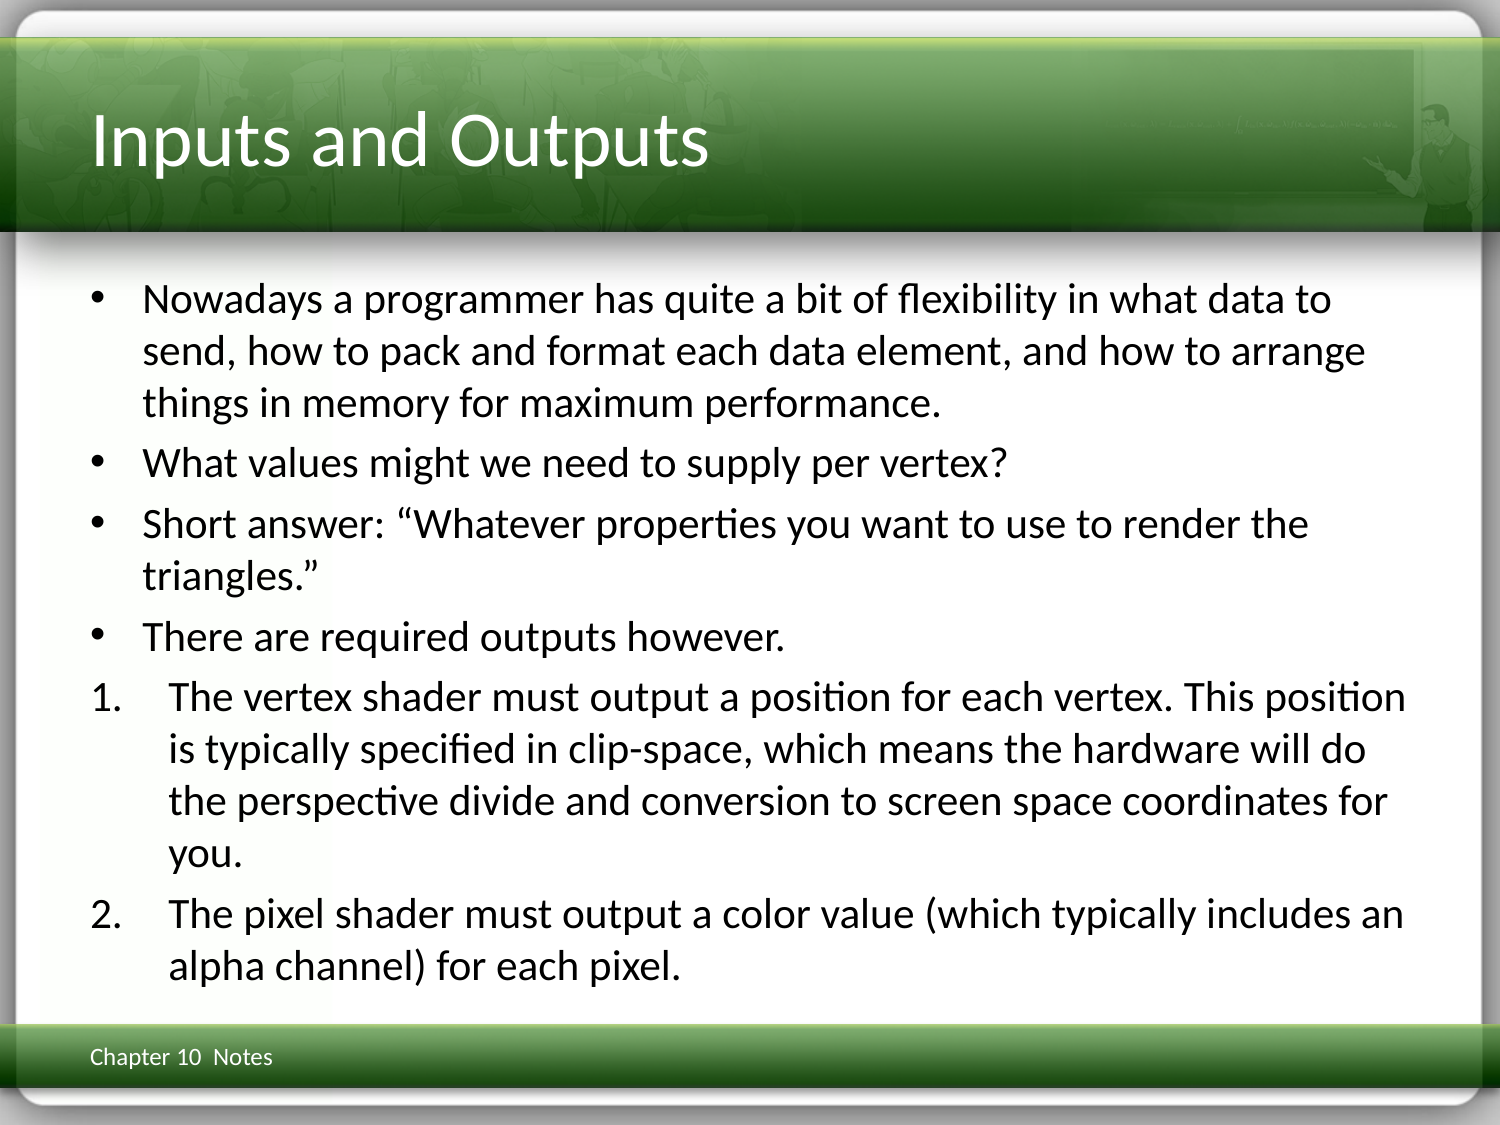

# Inputs and Outputs
Nowadays a programmer has quite a bit of flexibility in what data to send, how to pack and format each data element, and how to arrange things in memory for maximum performance.
What values might we need to supply per vertex?
Short answer: “Whatever properties you want to use to render the triangles.”
There are required outputs however.
The vertex shader must output a position for each vertex. This position is typically specified in clip-space, which means the hardware will do the perspective divide and conversion to screen space coordinates for you.
The pixel shader must output a color value (which typically includes an alpha channel) for each pixel.
Chapter 10  Notes
3D Math Primer for Graphics & Game Dev
278